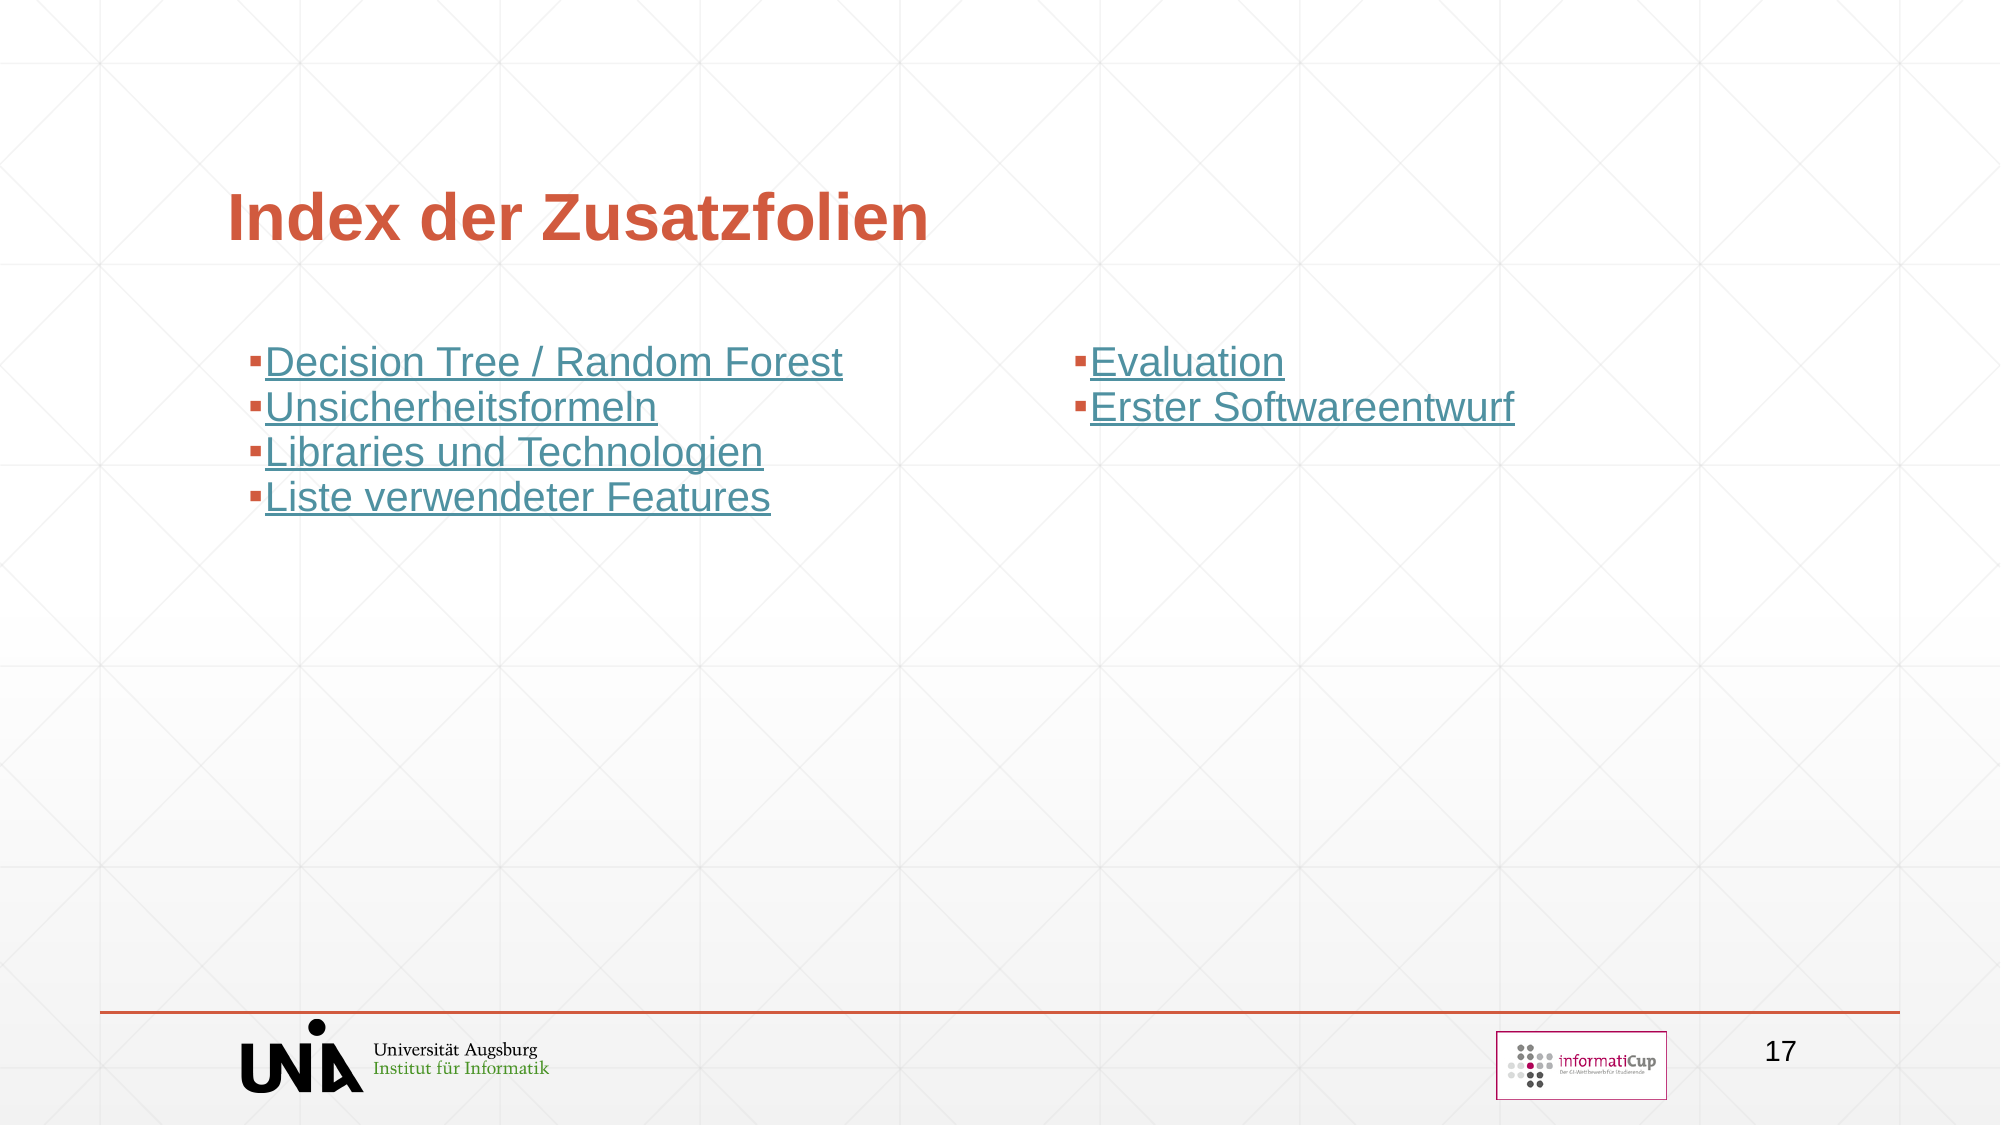

# Index der Zusatzfolien
Decision Tree / Random Forest
Unsicherheitsformeln
Libraries und Technologien
Liste verwendeter Features
Evaluation
Erster Softwareentwurf
17